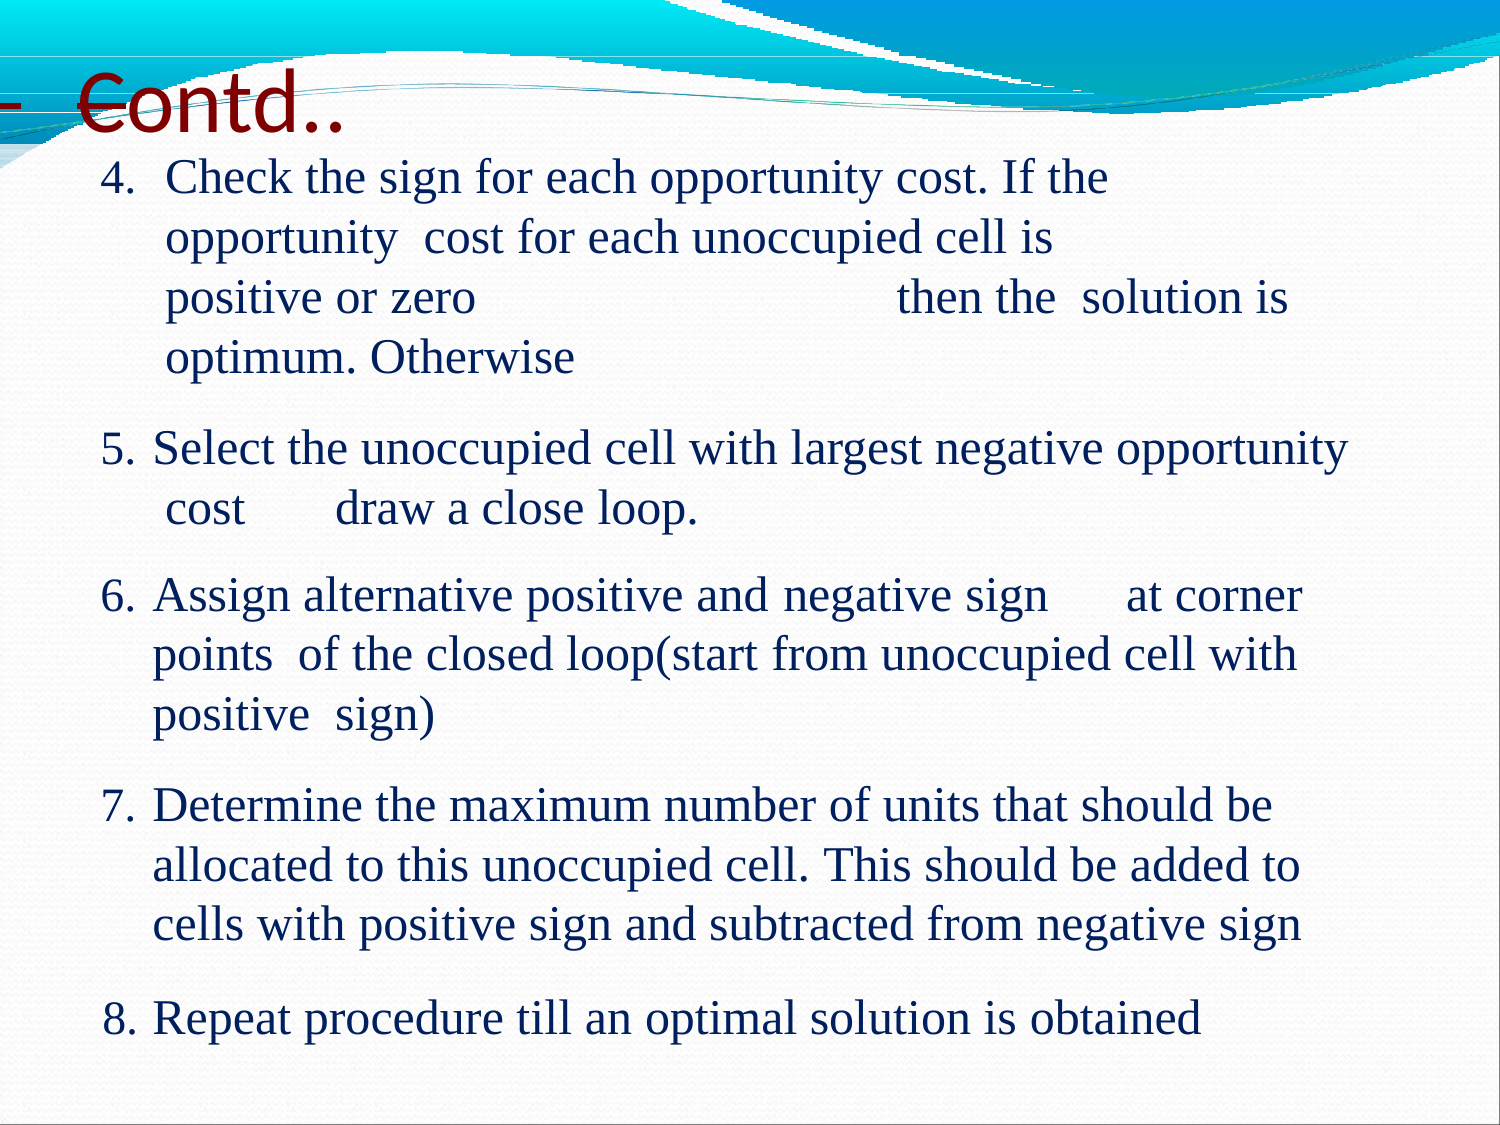

# Contd..

Check the sign for each opportunity cost. If the opportunity  cost for each unoccupied cell is	positive or zero	then the  solution is optimum. Otherwise
Select the unoccupied cell with largest negative opportunity  cost	draw a close loop.
Assign alternative positive and negative sign	at corner points  of the closed loop(start from unoccupied cell with positive  sign)
Determine the maximum number of units that should be  allocated to this unoccupied cell. This should be added to  cells with positive sign and subtracted from negative sign
Repeat procedure till an optimal solution is obtained